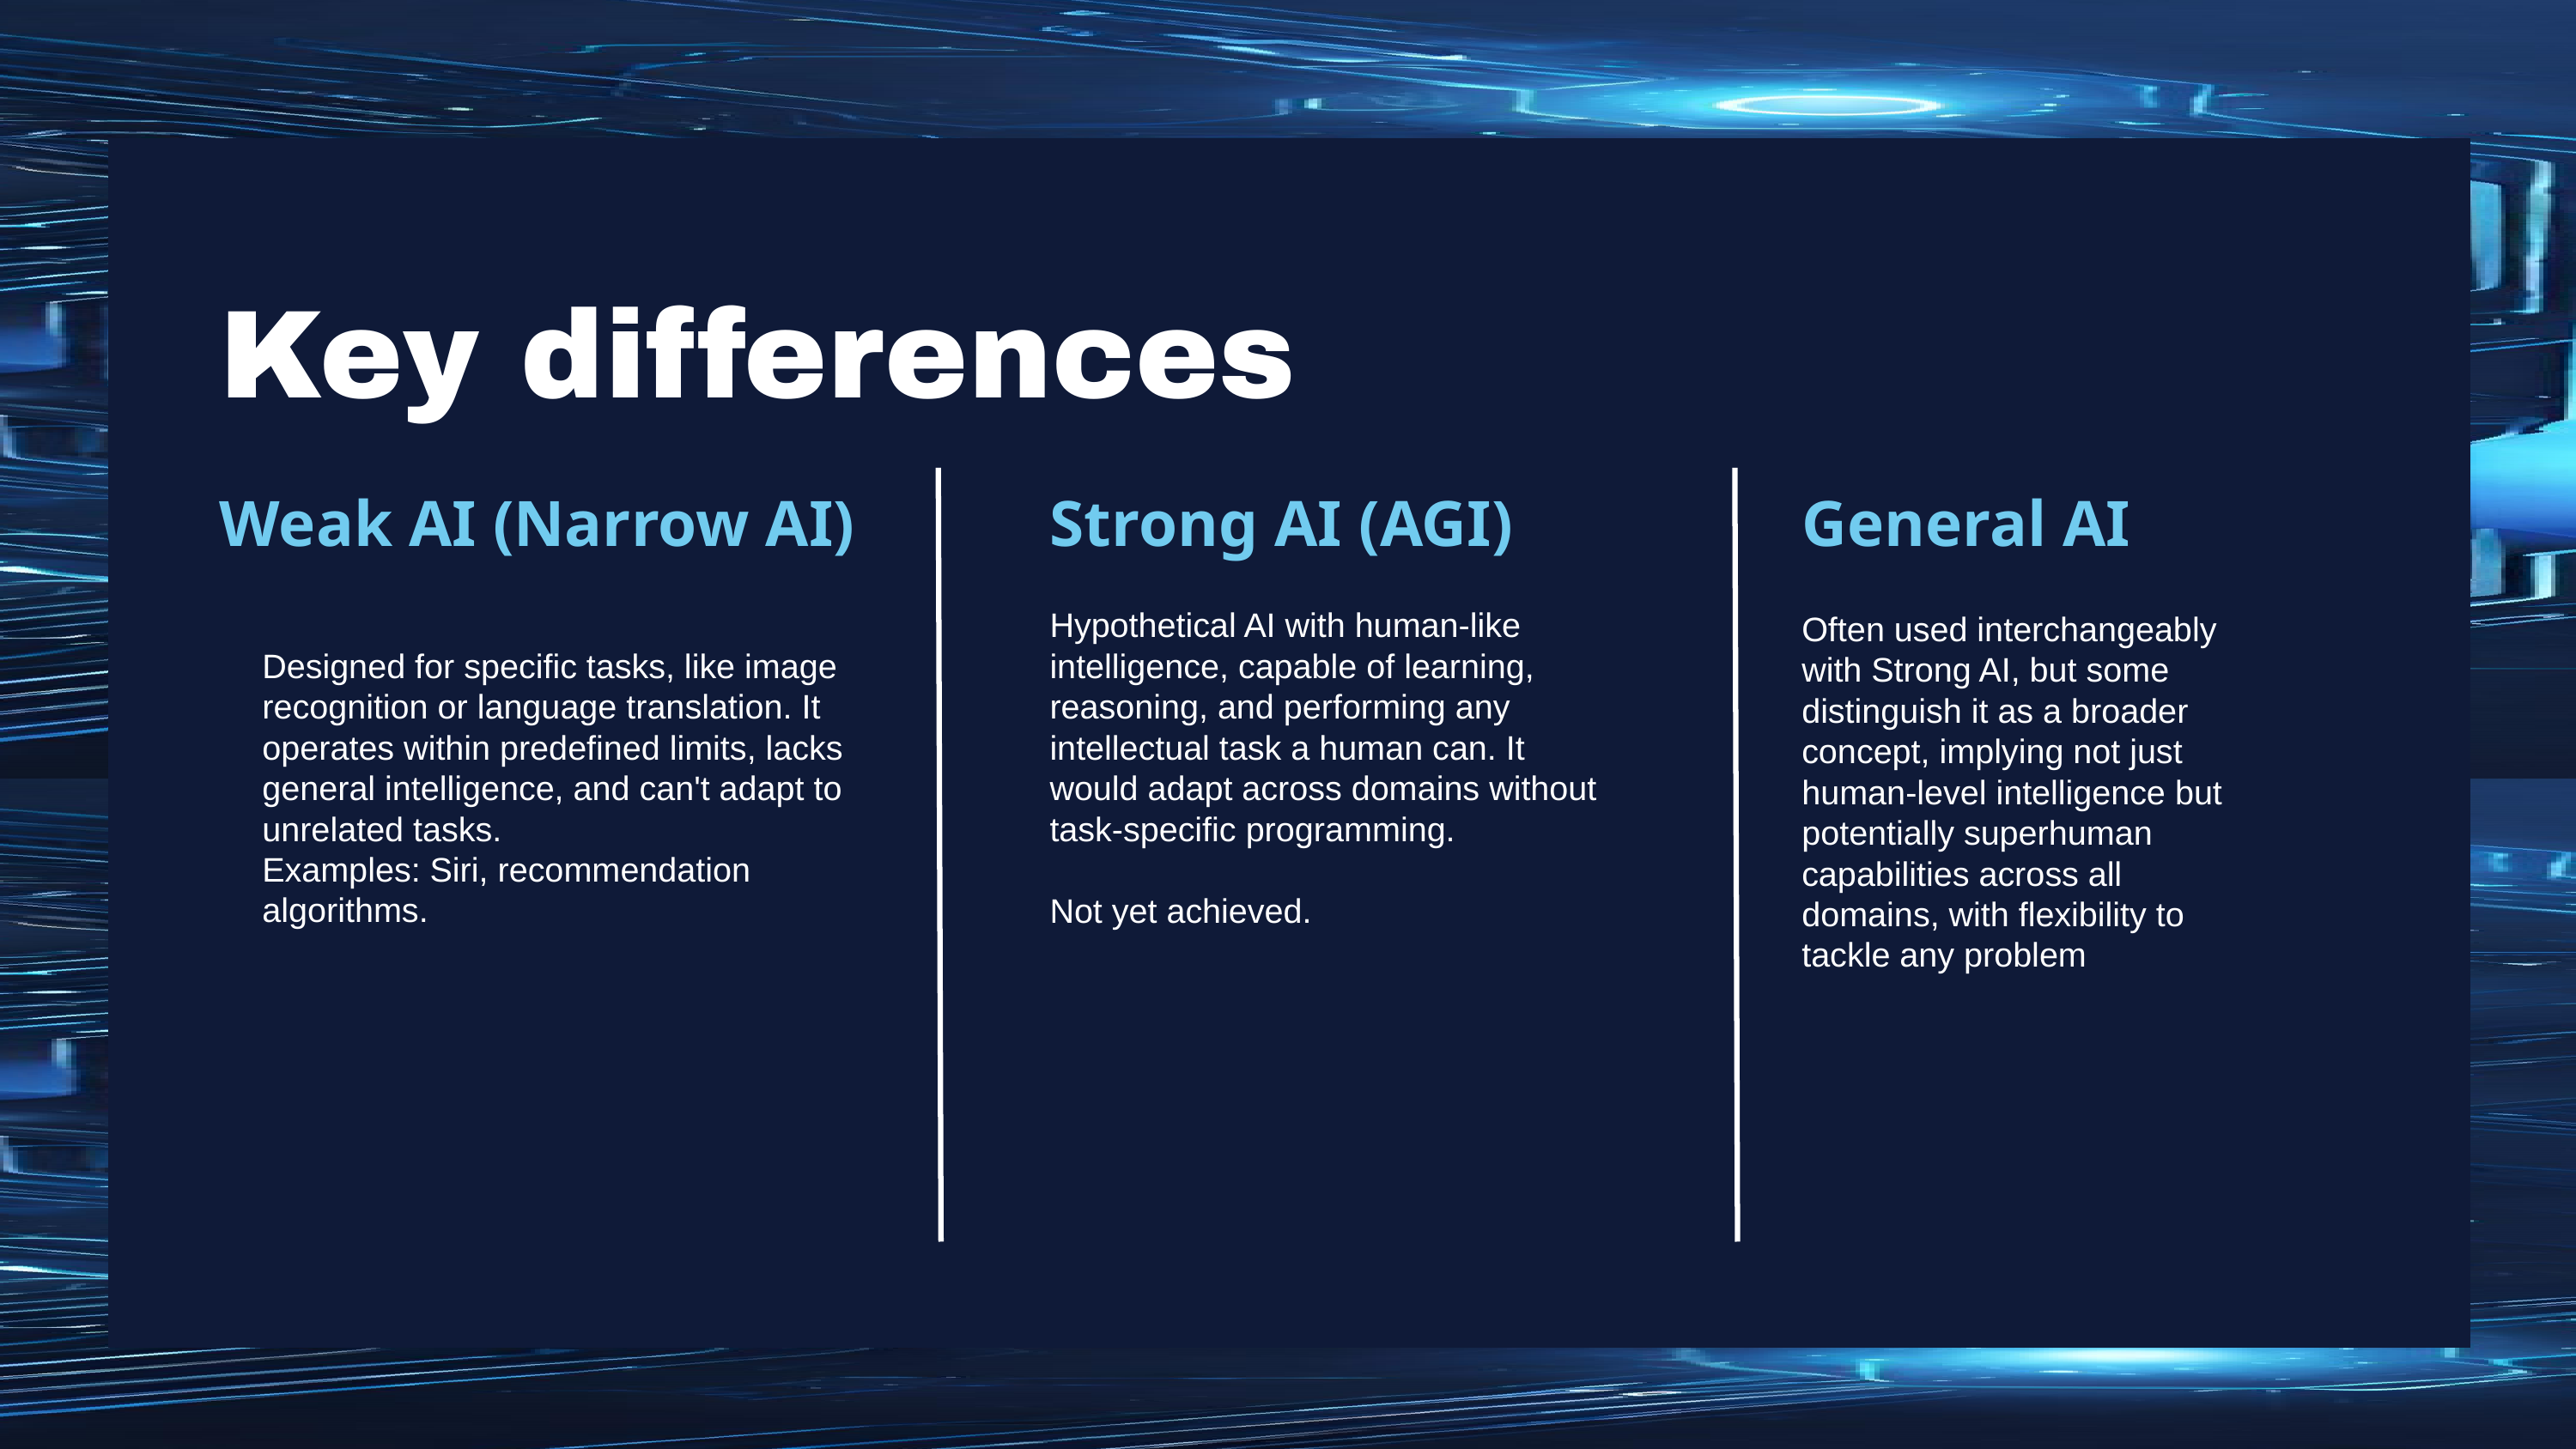

Key differences
Weak AI (Narrow AI)
Strong AI (AGI)
General AI
Hypothetical AI with human-like intelligence, capable of learning, reasoning, and performing any intellectual task a human can. It would adapt across domains without task-specific programming.

Not yet achieved.

Often used interchangeably with Strong AI, but some distinguish it as a broader concept, implying not just human-level intelligence but potentially superhuman capabilities across all domains, with flexibility to tackle any problem
Designed for specific tasks, like image recognition or language translation. It operates within predefined limits, lacks general intelligence, and can't adapt to unrelated tasks.
Examples: Siri, recommendation algorithms.